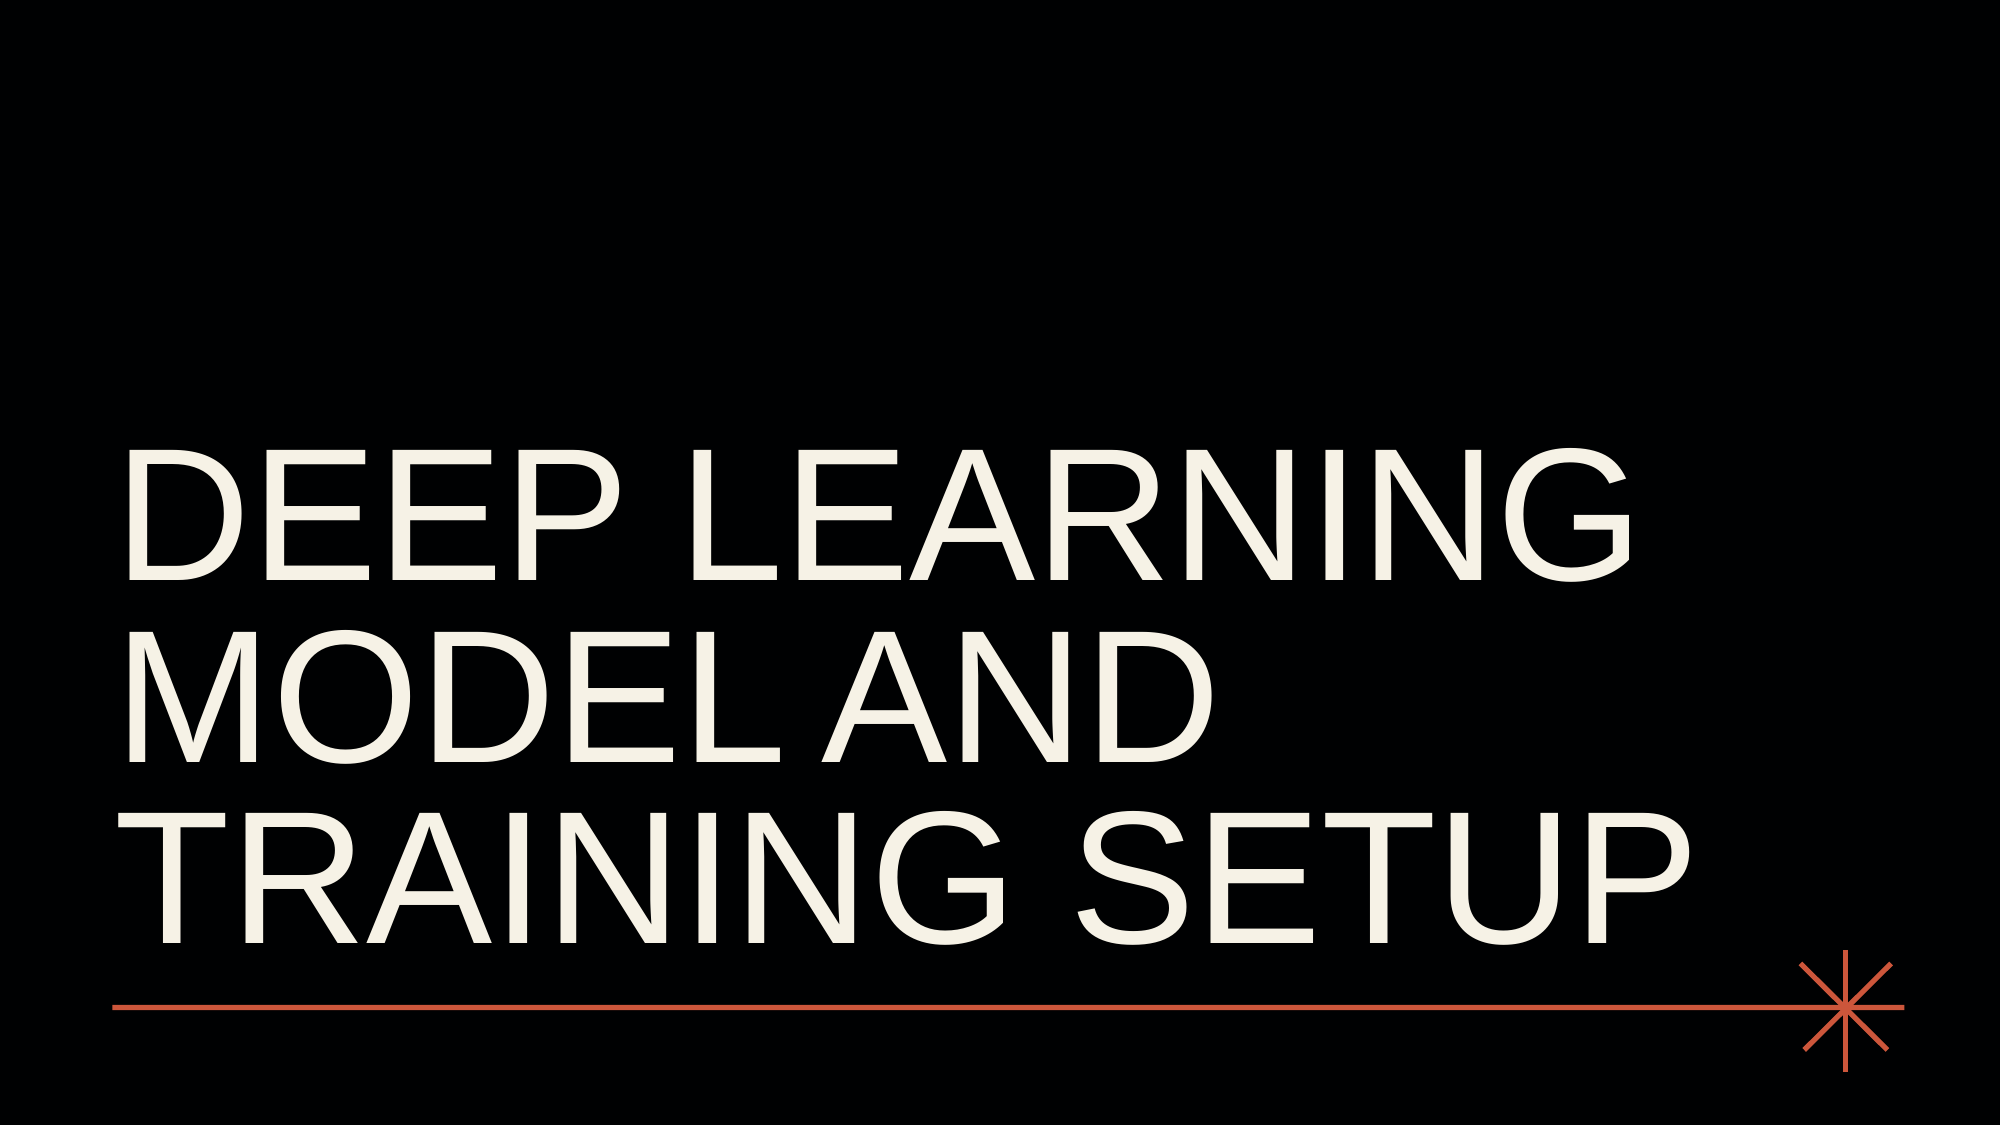

# Deep Learning Model and Training Setup